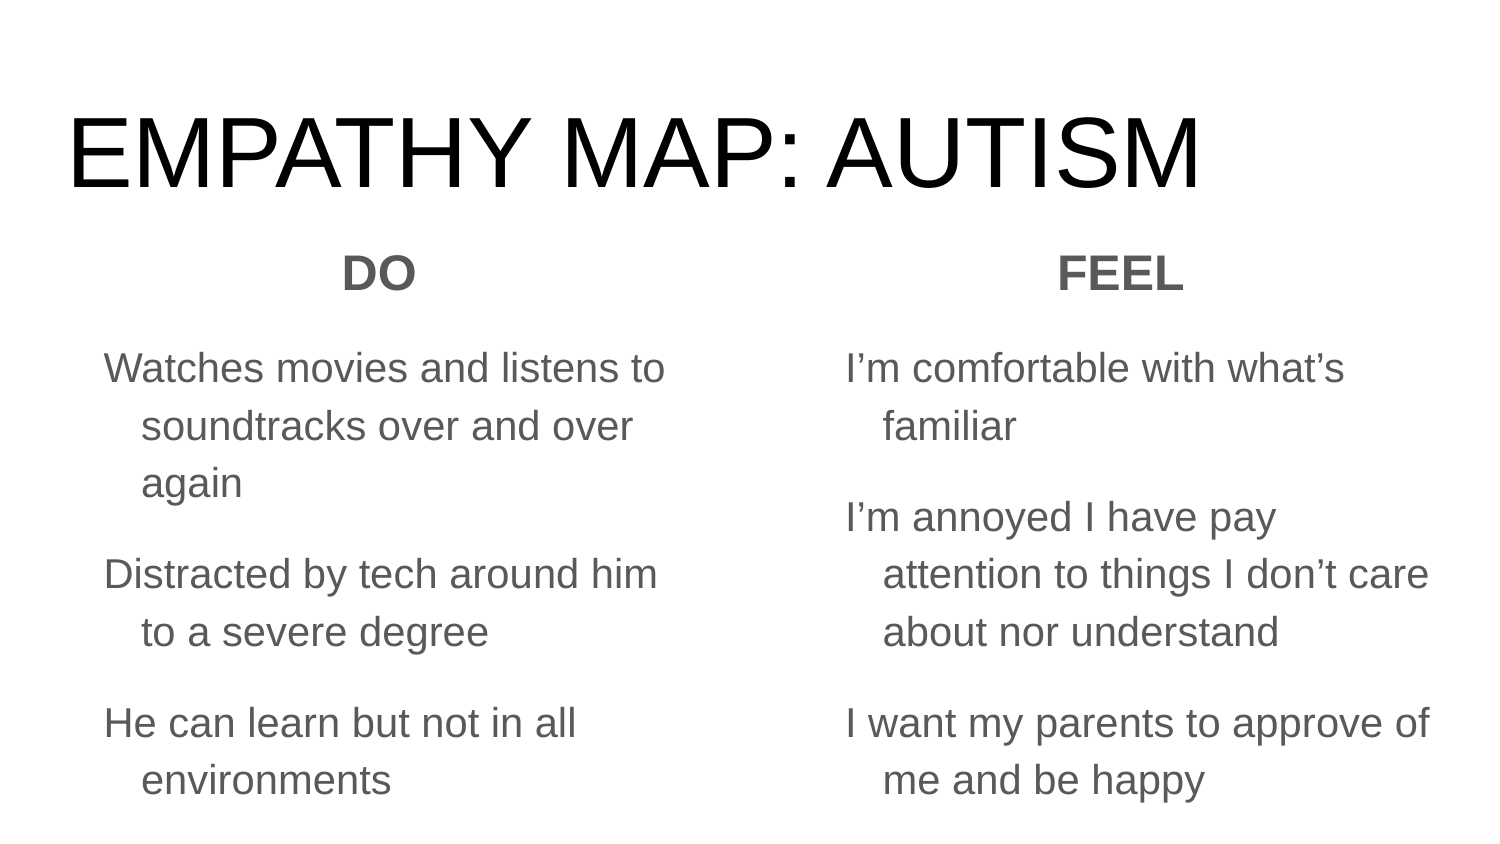

# EMPATHY MAP: AUTISM

DO
Watches movies and listens to soundtracks over and over again
Distracted by tech around him to a severe degree
He can learn but not in all environments

FEEL
I’m comfortable with what’s familiar
I’m annoyed I have pay attention to things I don’t care about nor understand
I want my parents to approve of me and be happy